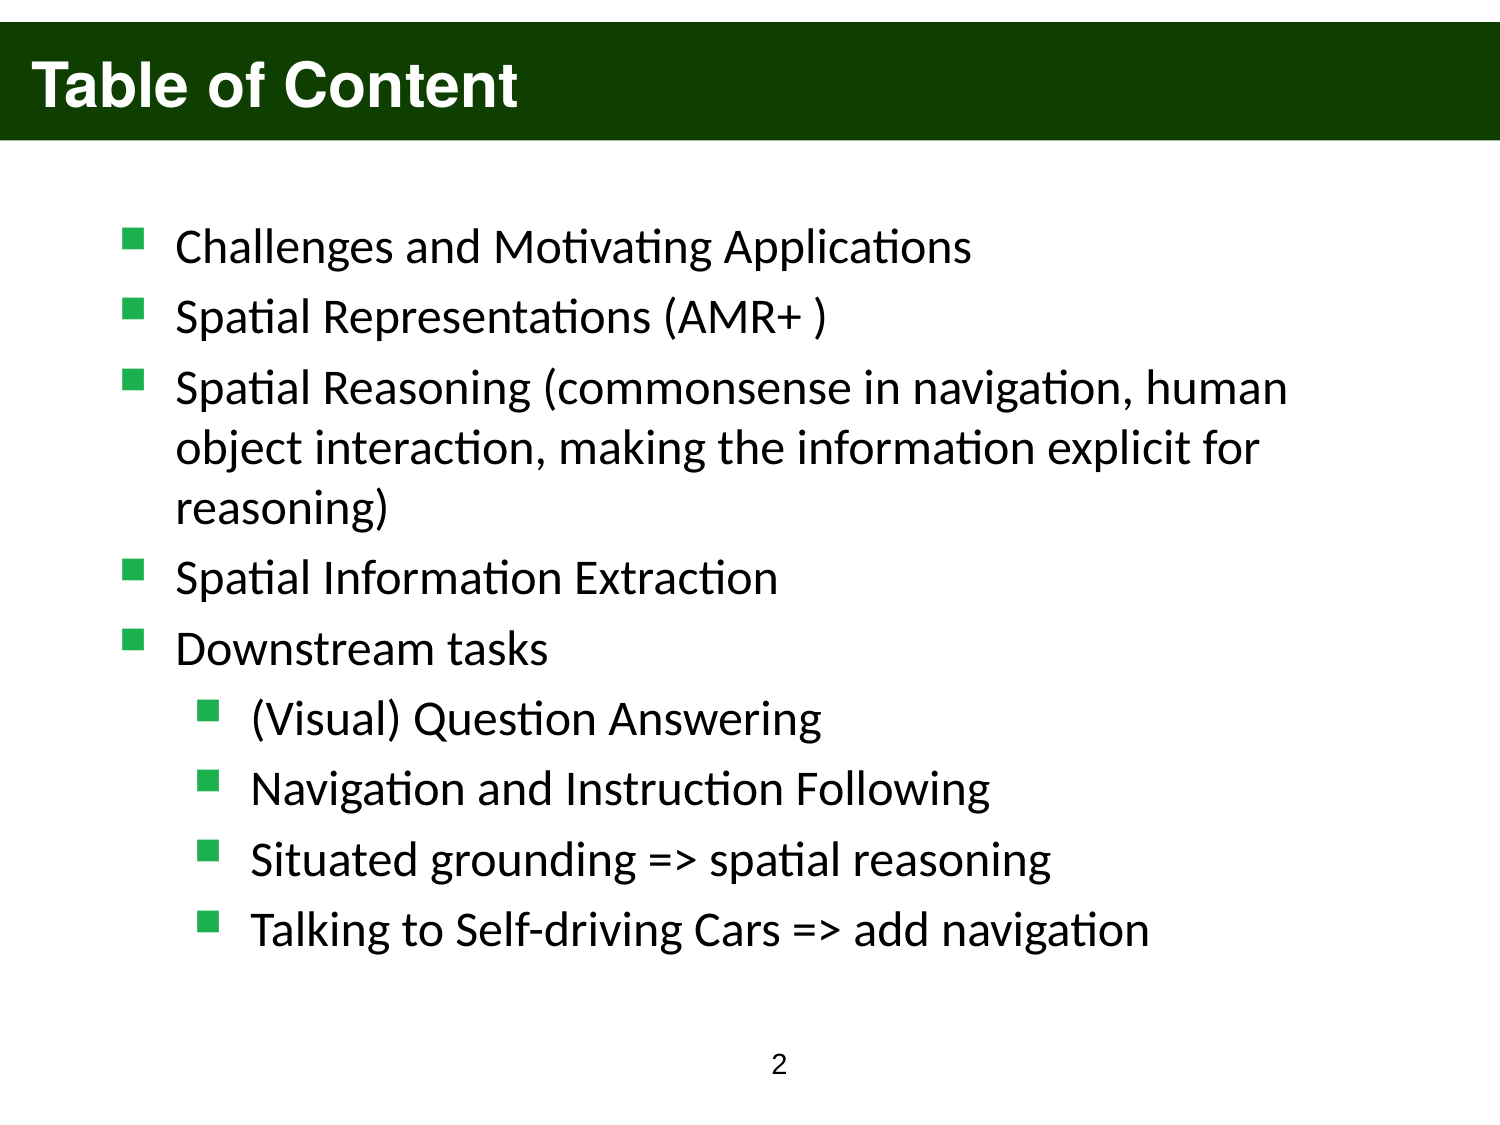

Table of Content
Challenges and Motivating Applications
Spatial Representations (AMR+ )
Spatial Reasoning (commonsense in navigation, human object interaction, making the information explicit for reasoning)
Spatial Information Extraction
Downstream tasks
(Visual) Question Answering
Navigation and Instruction Following
Situated grounding => spatial reasoning
Talking to Self-driving Cars => add navigation
2